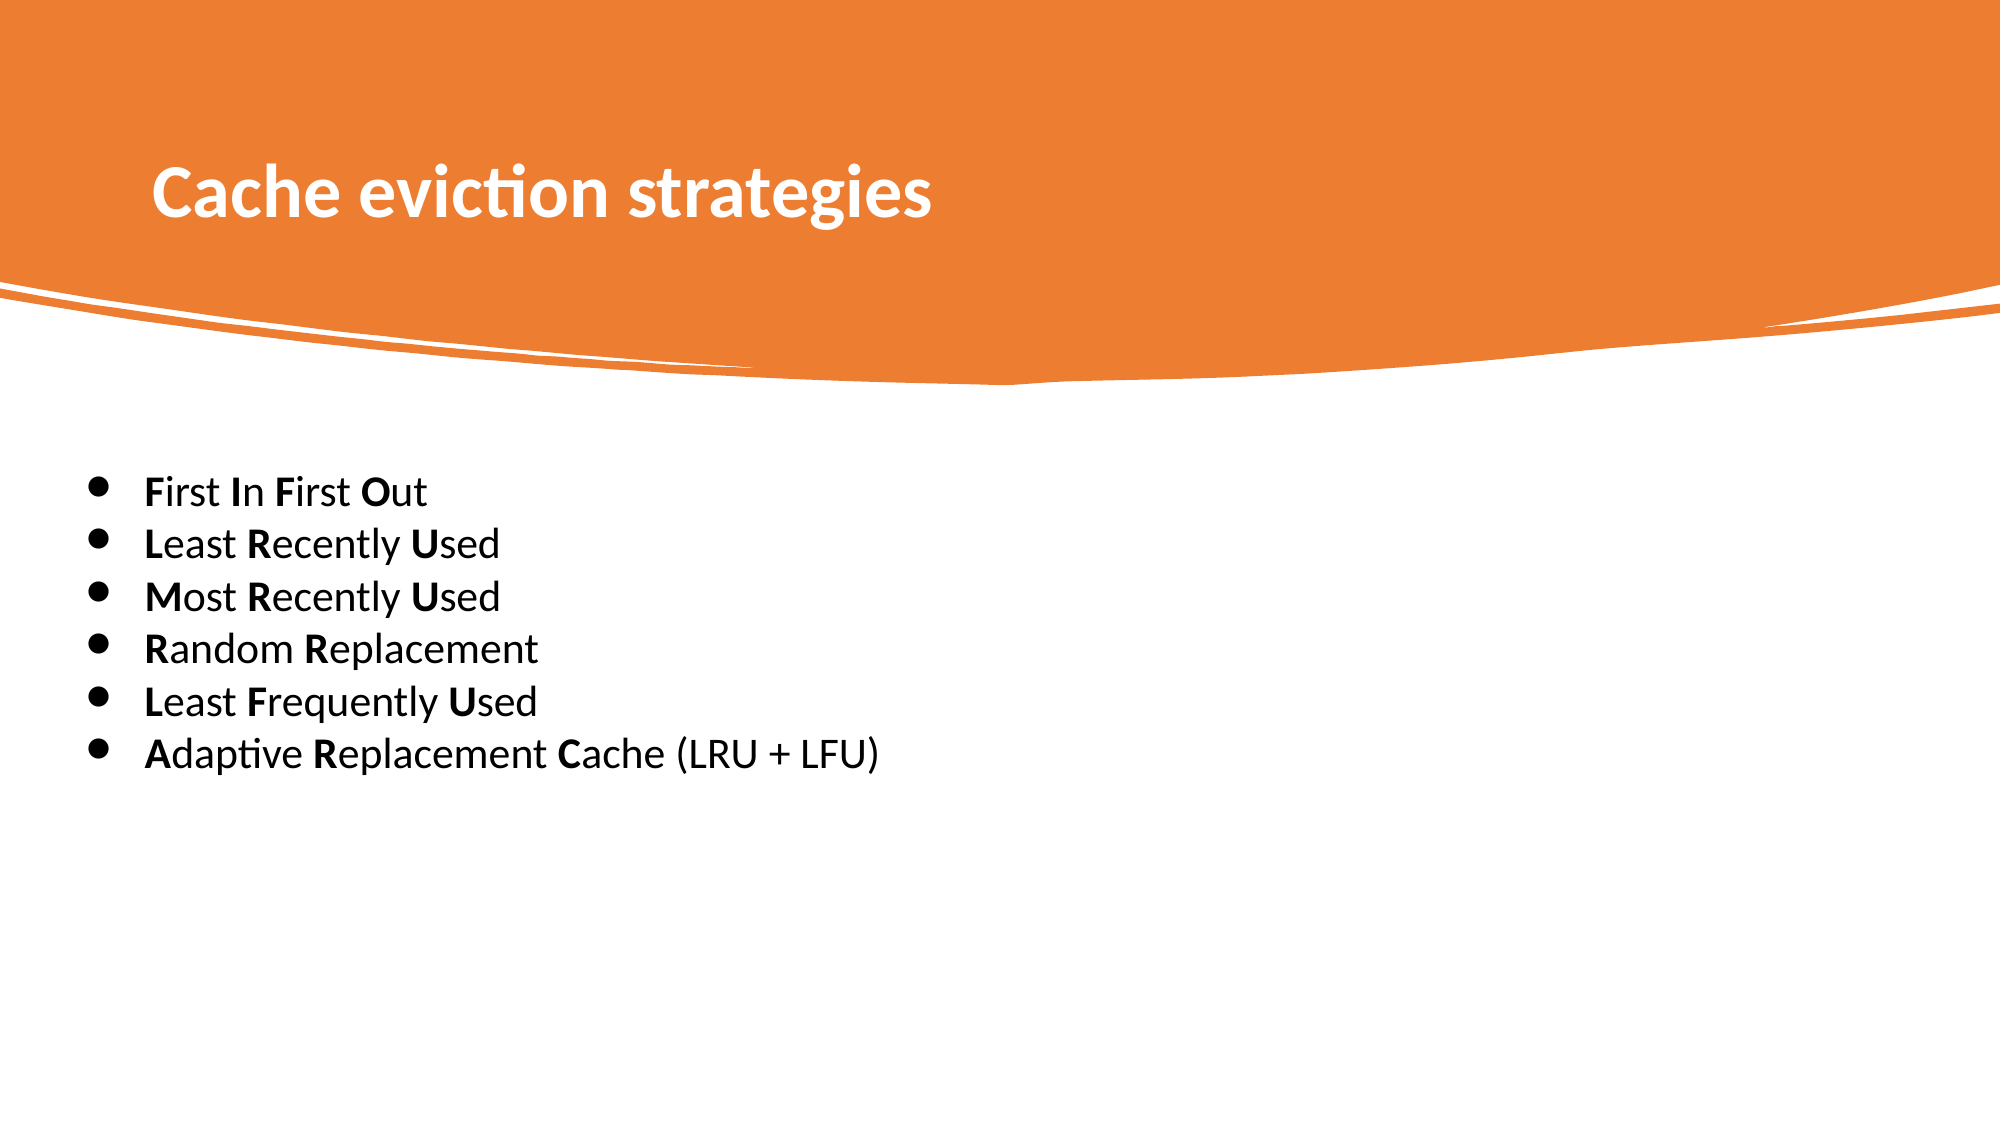

# Cache eviction strategies
First In First Out
Least Recently Used
Most Recently Used
Random Replacement
Least Frequently Used
Adaptive Replacement Cache (LRU + LFU)